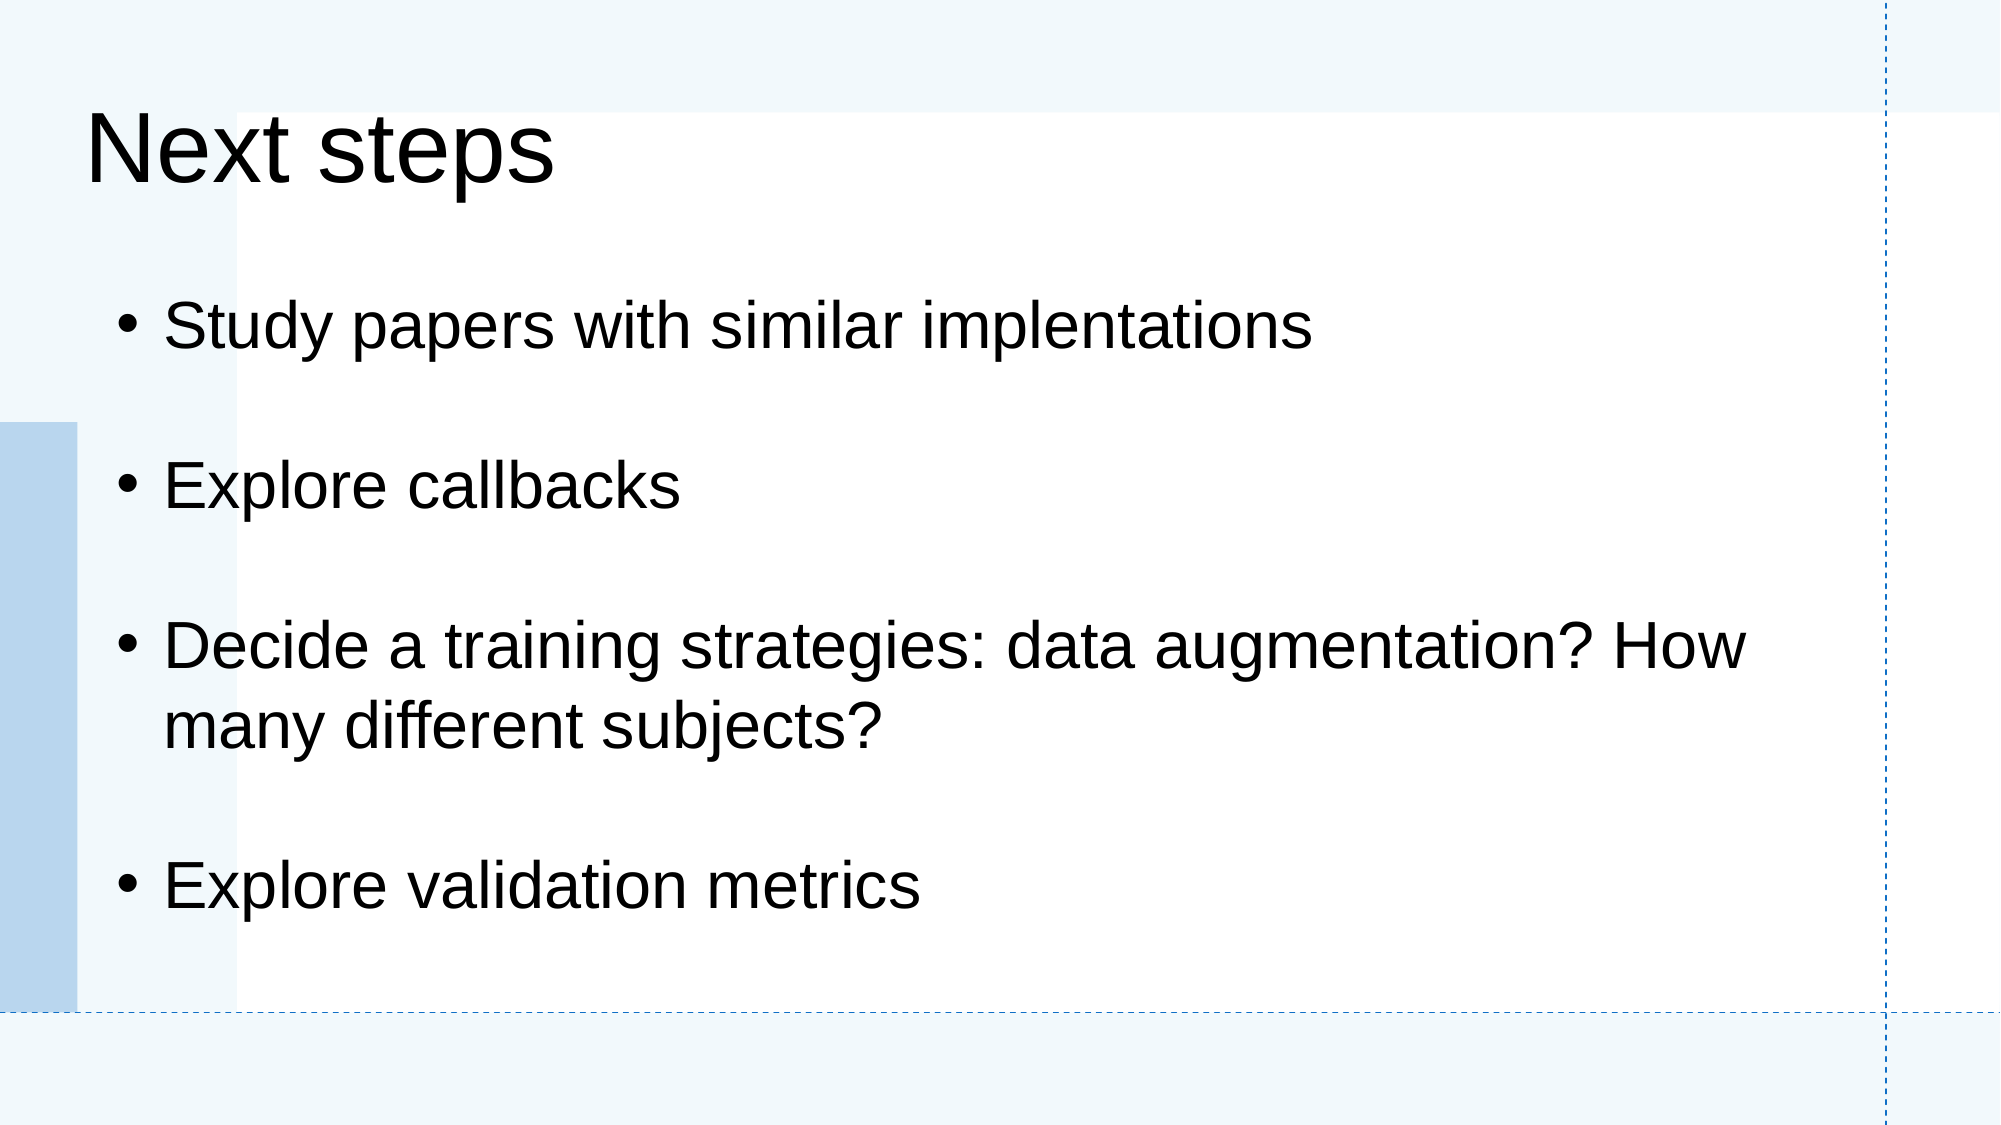

# Next steps

Study papers with similar implentations

Explore callbacks

Decide a training strategies: data augmentation? How many different subjects?

Explore validation metrics